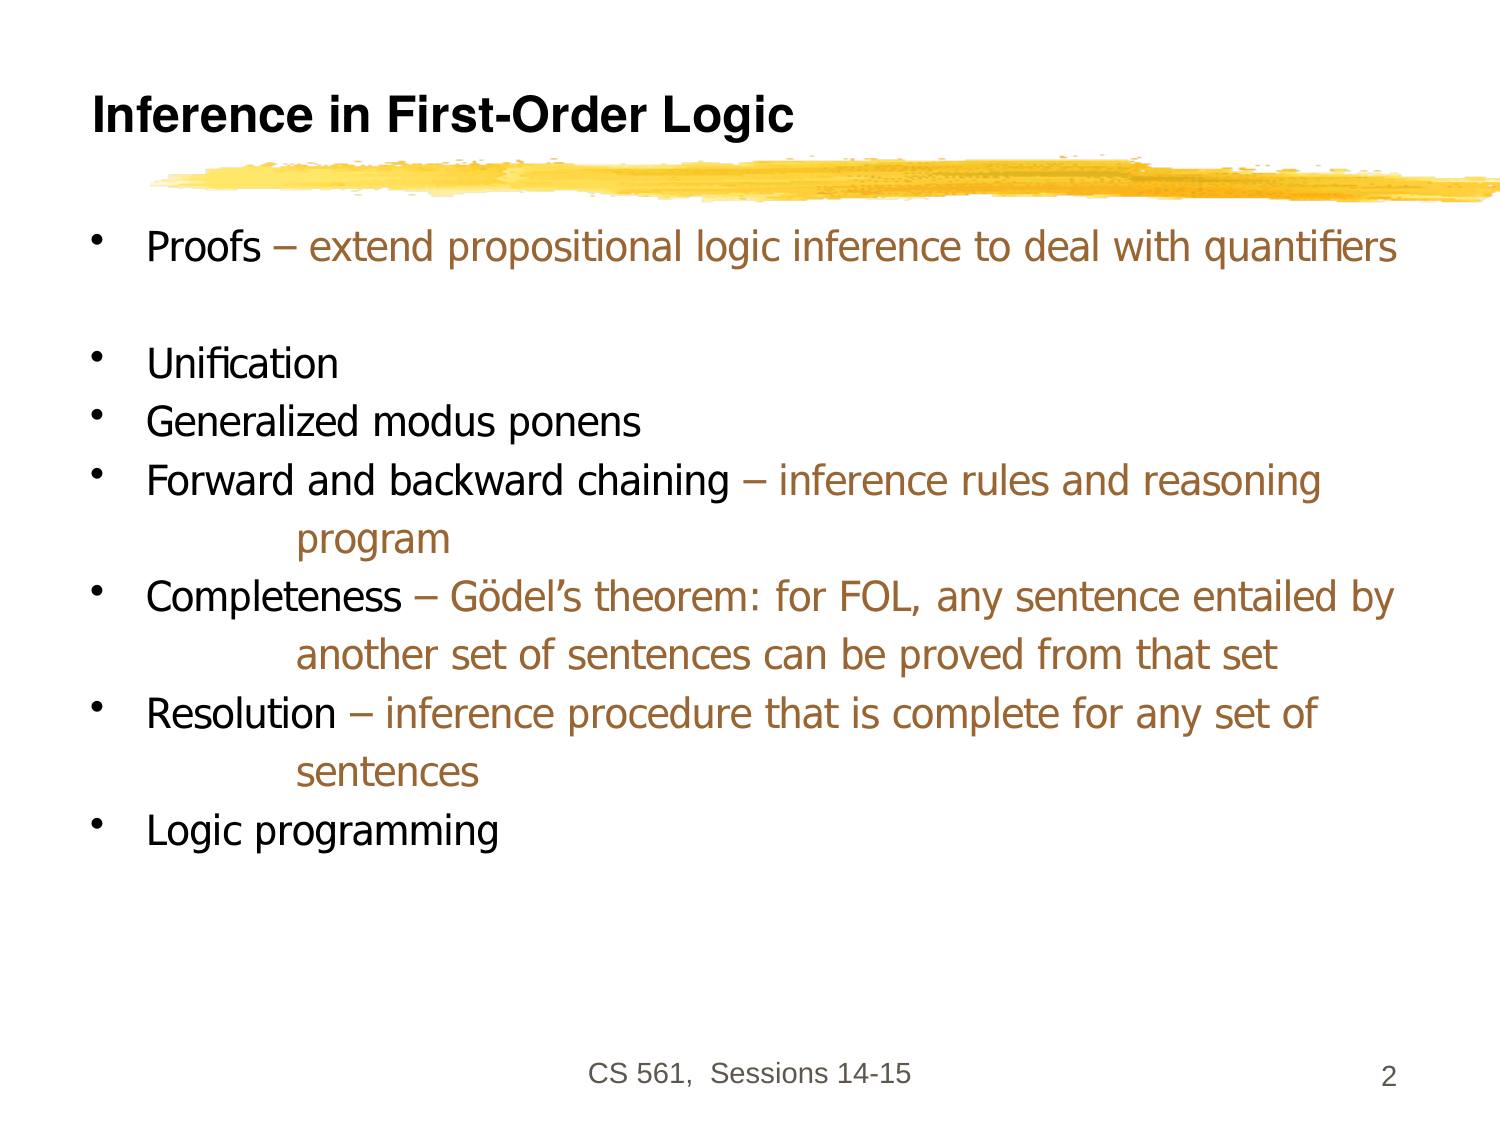

# Inference in First-Order Logic
Proofs – extend propositional logic inference to deal with quantifiers

Unification
Generalized modus ponens
Forward and backward chaining – inference rules and reasoning
		program
Completeness – Gödel’s theorem: for FOL, any sentence entailed by
		another set of sentences can be proved from that set
Resolution – inference procedure that is complete for any set of
		sentences
Logic programming
CS 561,  Sessions 14-15
2